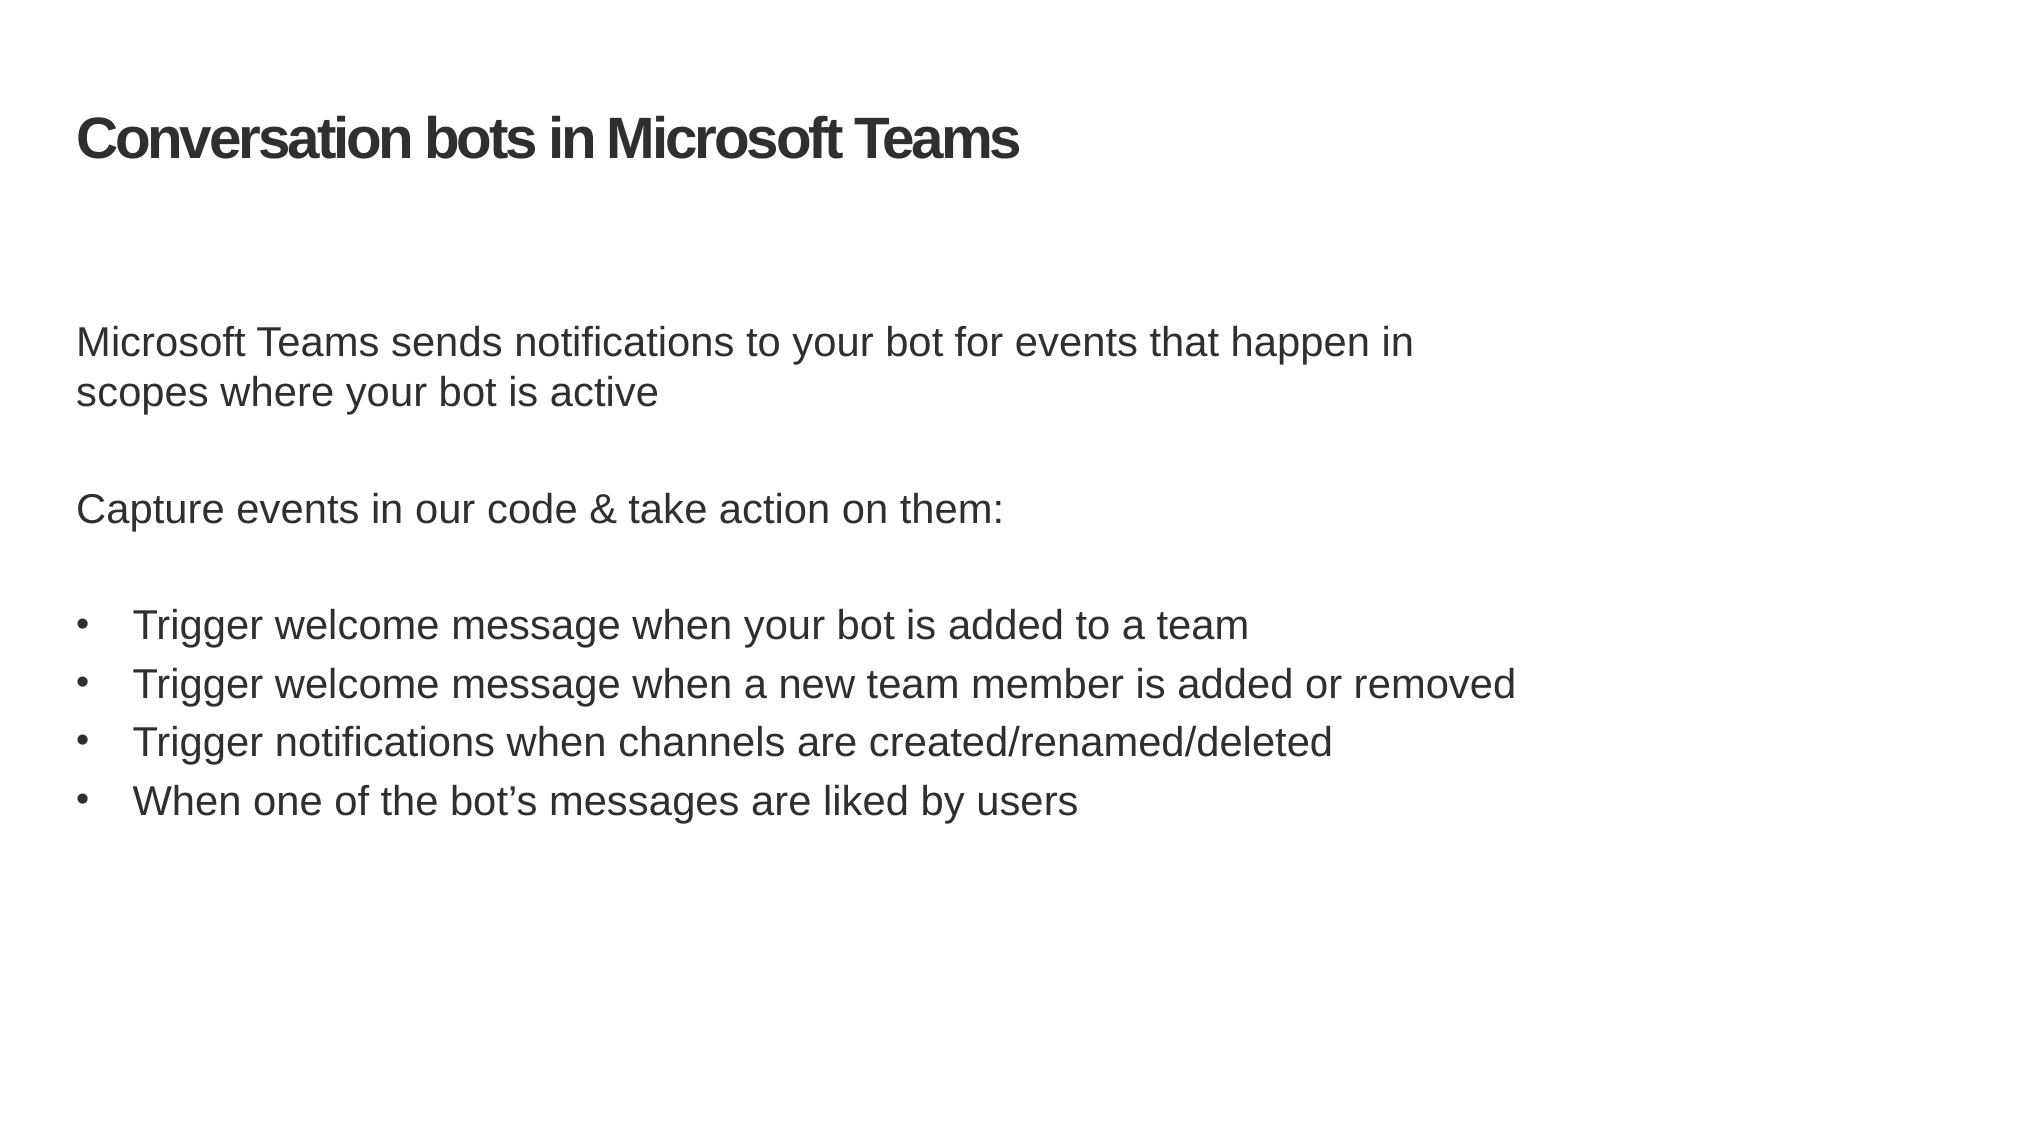

# Conversation bots in Microsoft Teams
Microsoft Teams sends notifications to your bot for events that happen in
scopes where your bot is active

Capture events in our code & take action on them:

Trigger welcome message when your bot is added to a team
Trigger welcome message when a new team member is added or removed
Trigger notifications when channels are created/renamed/deleted
When one of the bot’s messages are liked by users